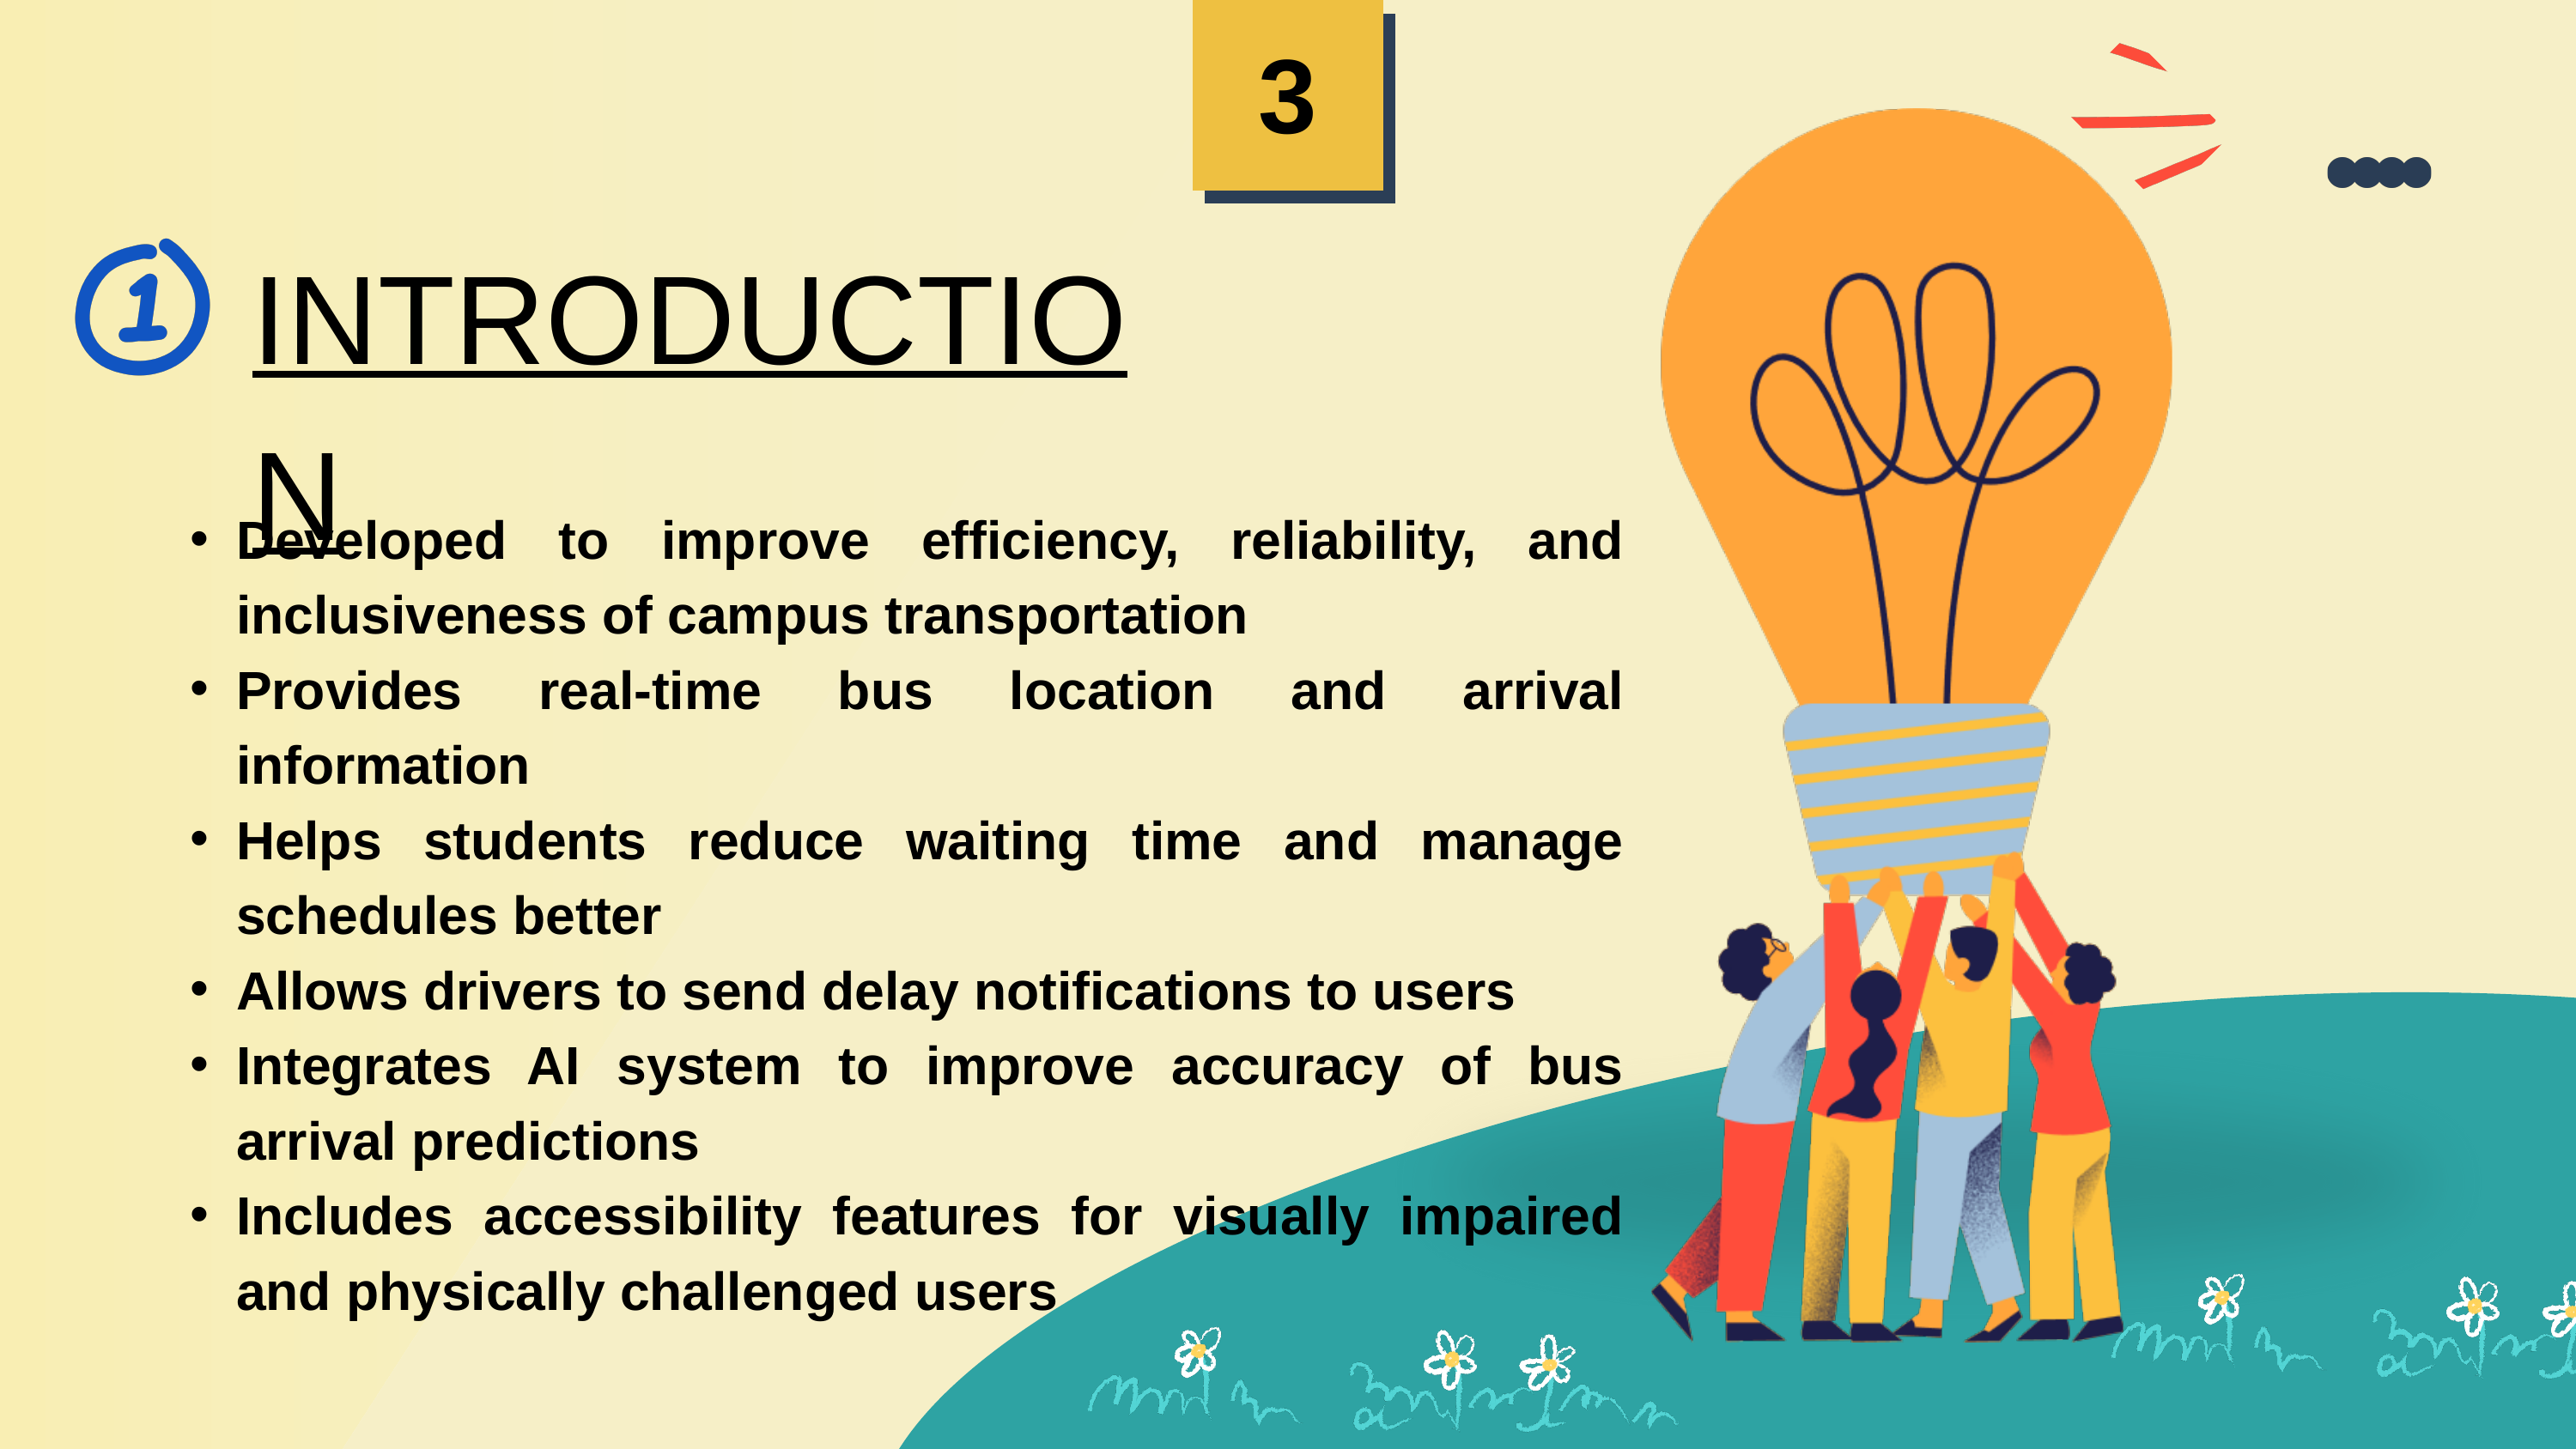

3

INTRODUCTION

Developed to improve efficiency, reliability, and inclusiveness of campus transportation
Provides real-time bus location and arrival information
Helps students reduce waiting time and manage schedules better
Allows drivers to send delay notifications to users
Integrates AI system to improve accuracy of bus arrival predictions
Includes accessibility features for visually impaired and physically challenged users